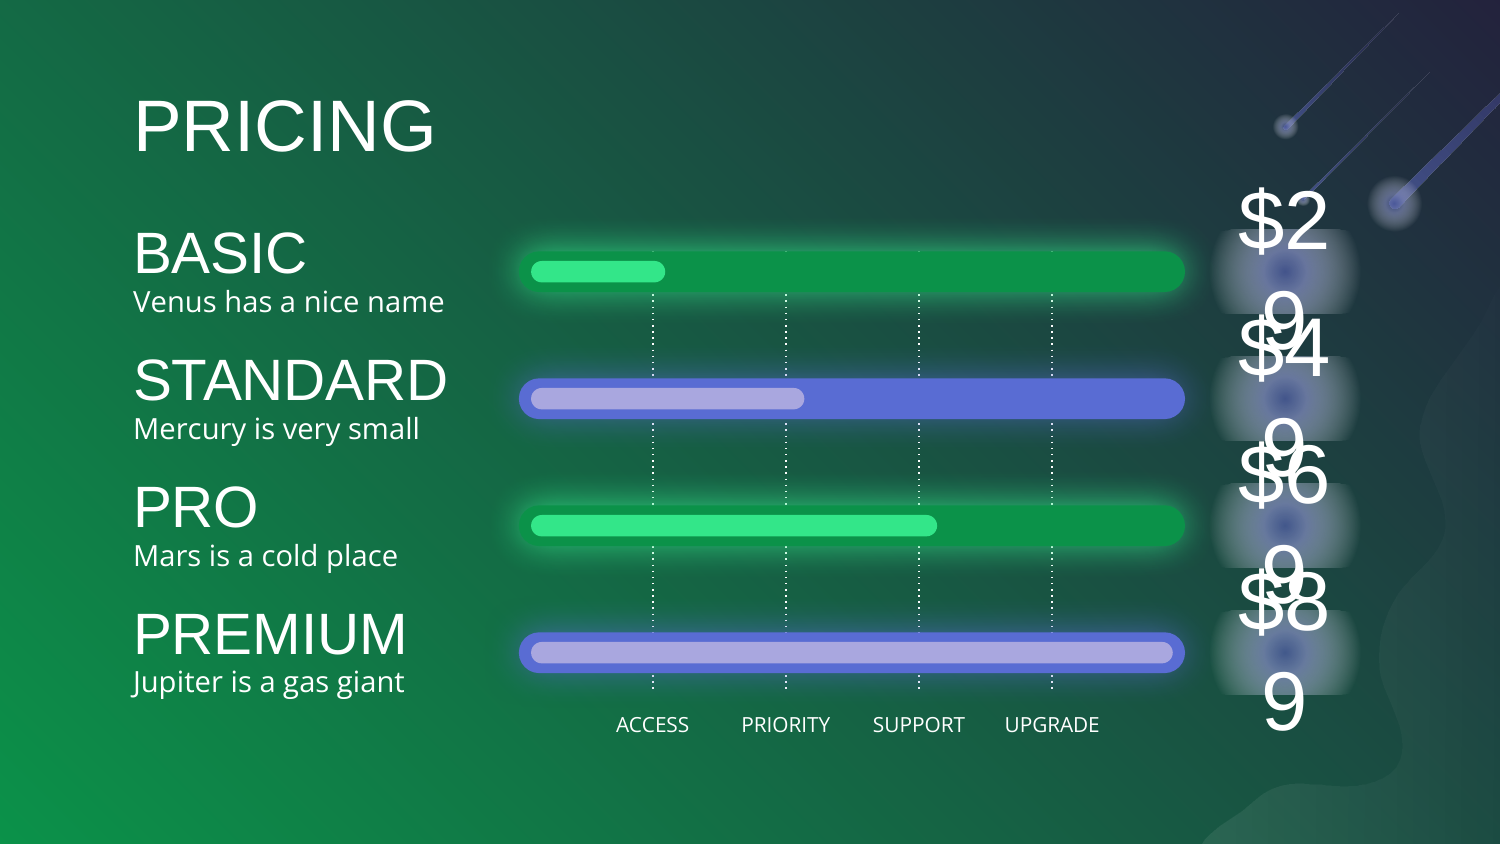

# PRICING
BASIC

$29

Venus has a nice name
STANDARD

$49

Mercury is very small
PRO

$69

Mars is a cold place
PREMIUM

$89

Jupiter is a gas giant
ACCESS
PRIORITY
SUPPORT
UPGRADE